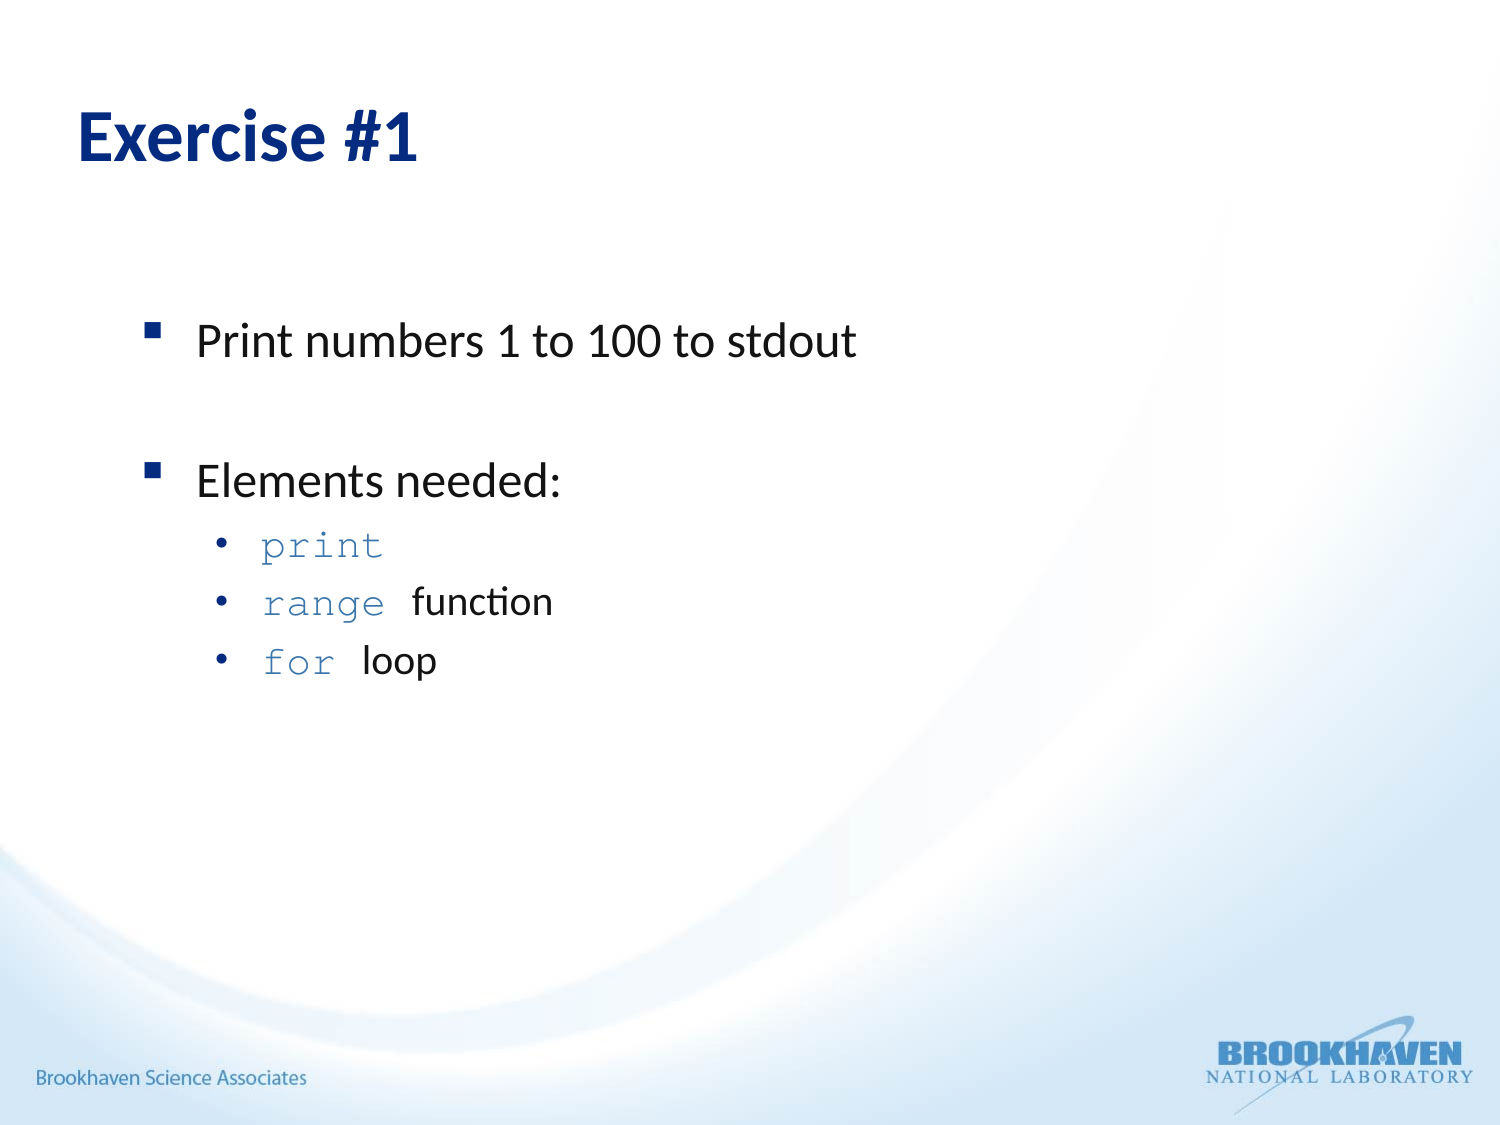

# Exercise #1
Print numbers 1 to 100 to stdout

Elements needed:
print
range function
for loop